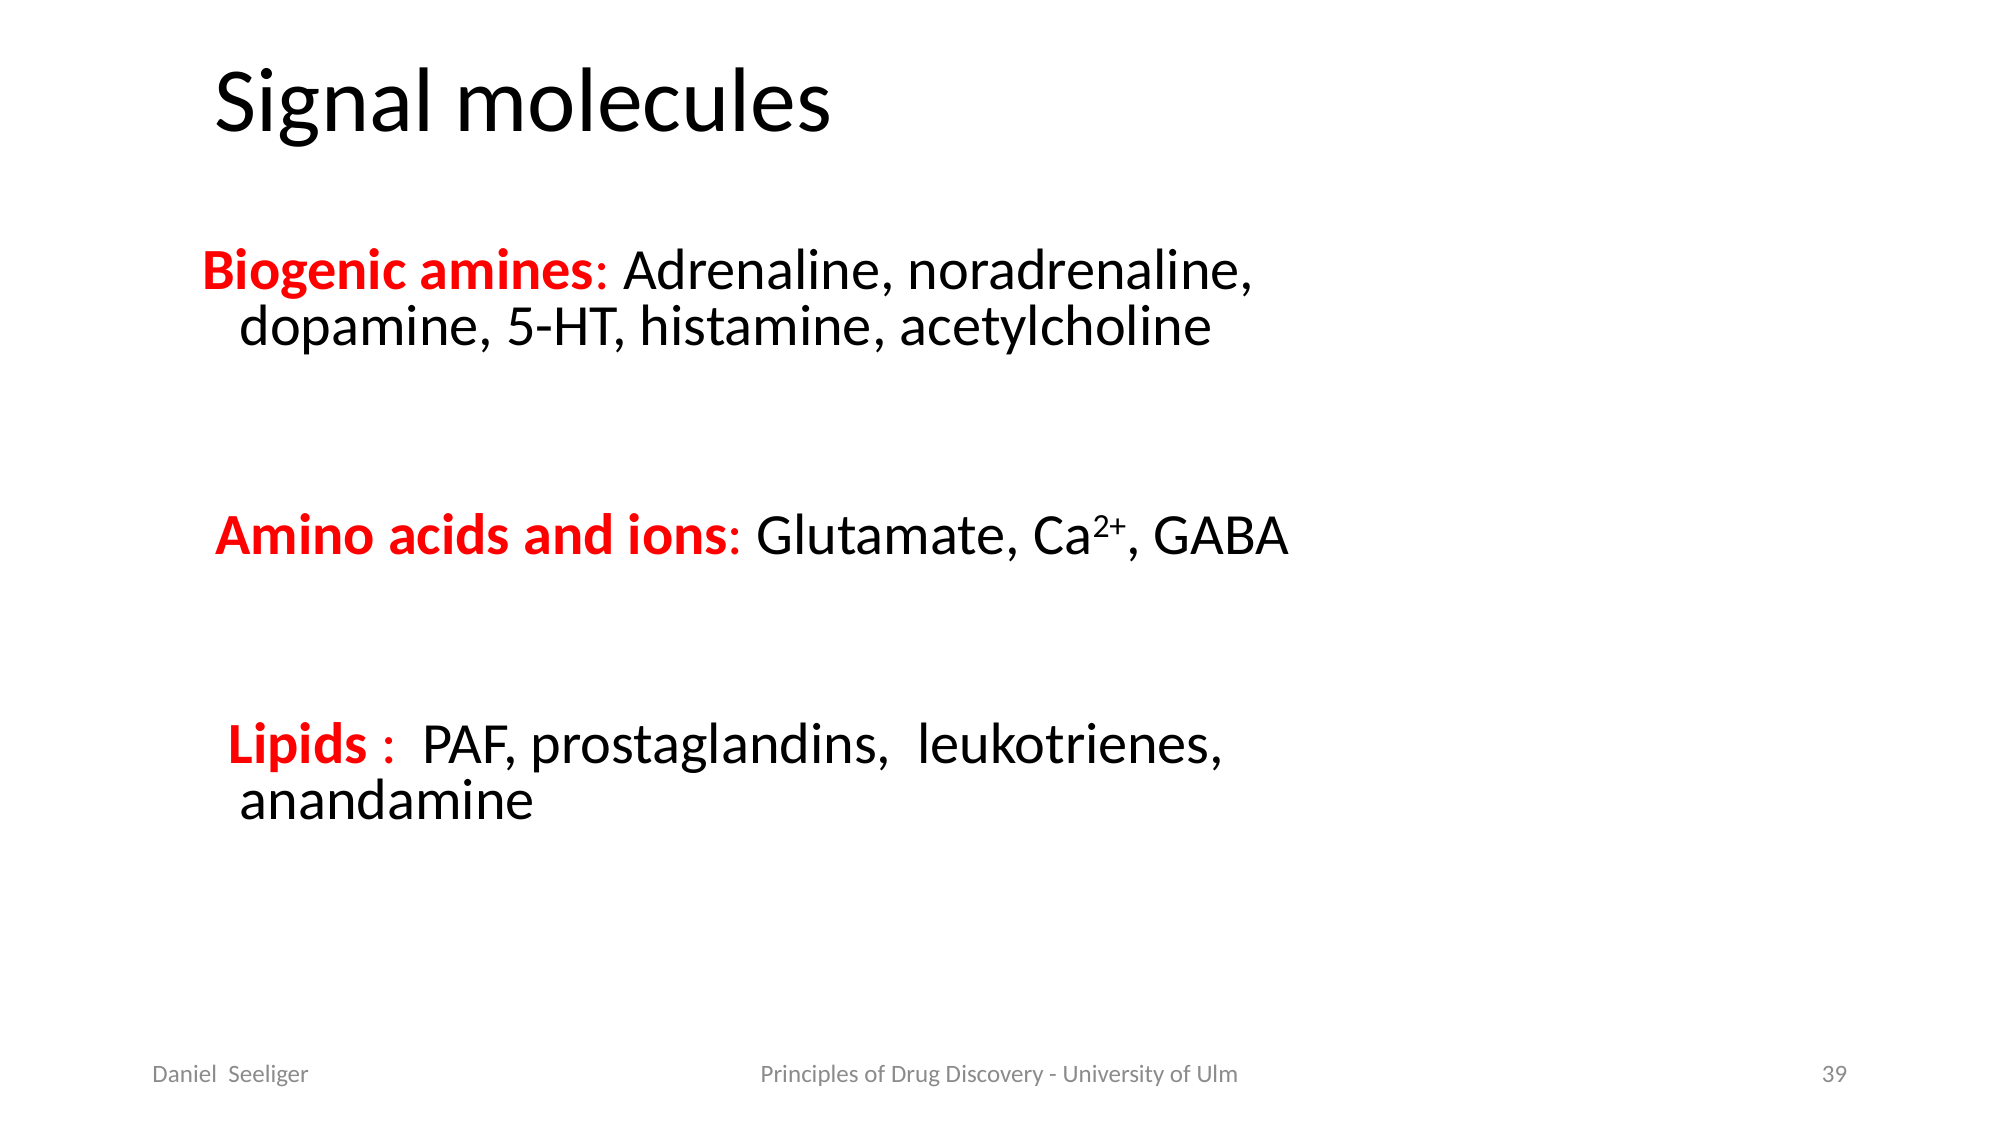

Signal molecules
Biogenic amines: Adrenaline, noradrenaline,  dopamine, 5-HT, histamine, acetylcholine

 Amino acids and ions: Glutamate, Ca2+, GABA

  Lipids :  PAF, prostaglandins,  leukotrienes, 	        anandamine

Daniel  Seeliger
Principles of Drug Discovery - University of Ulm
39